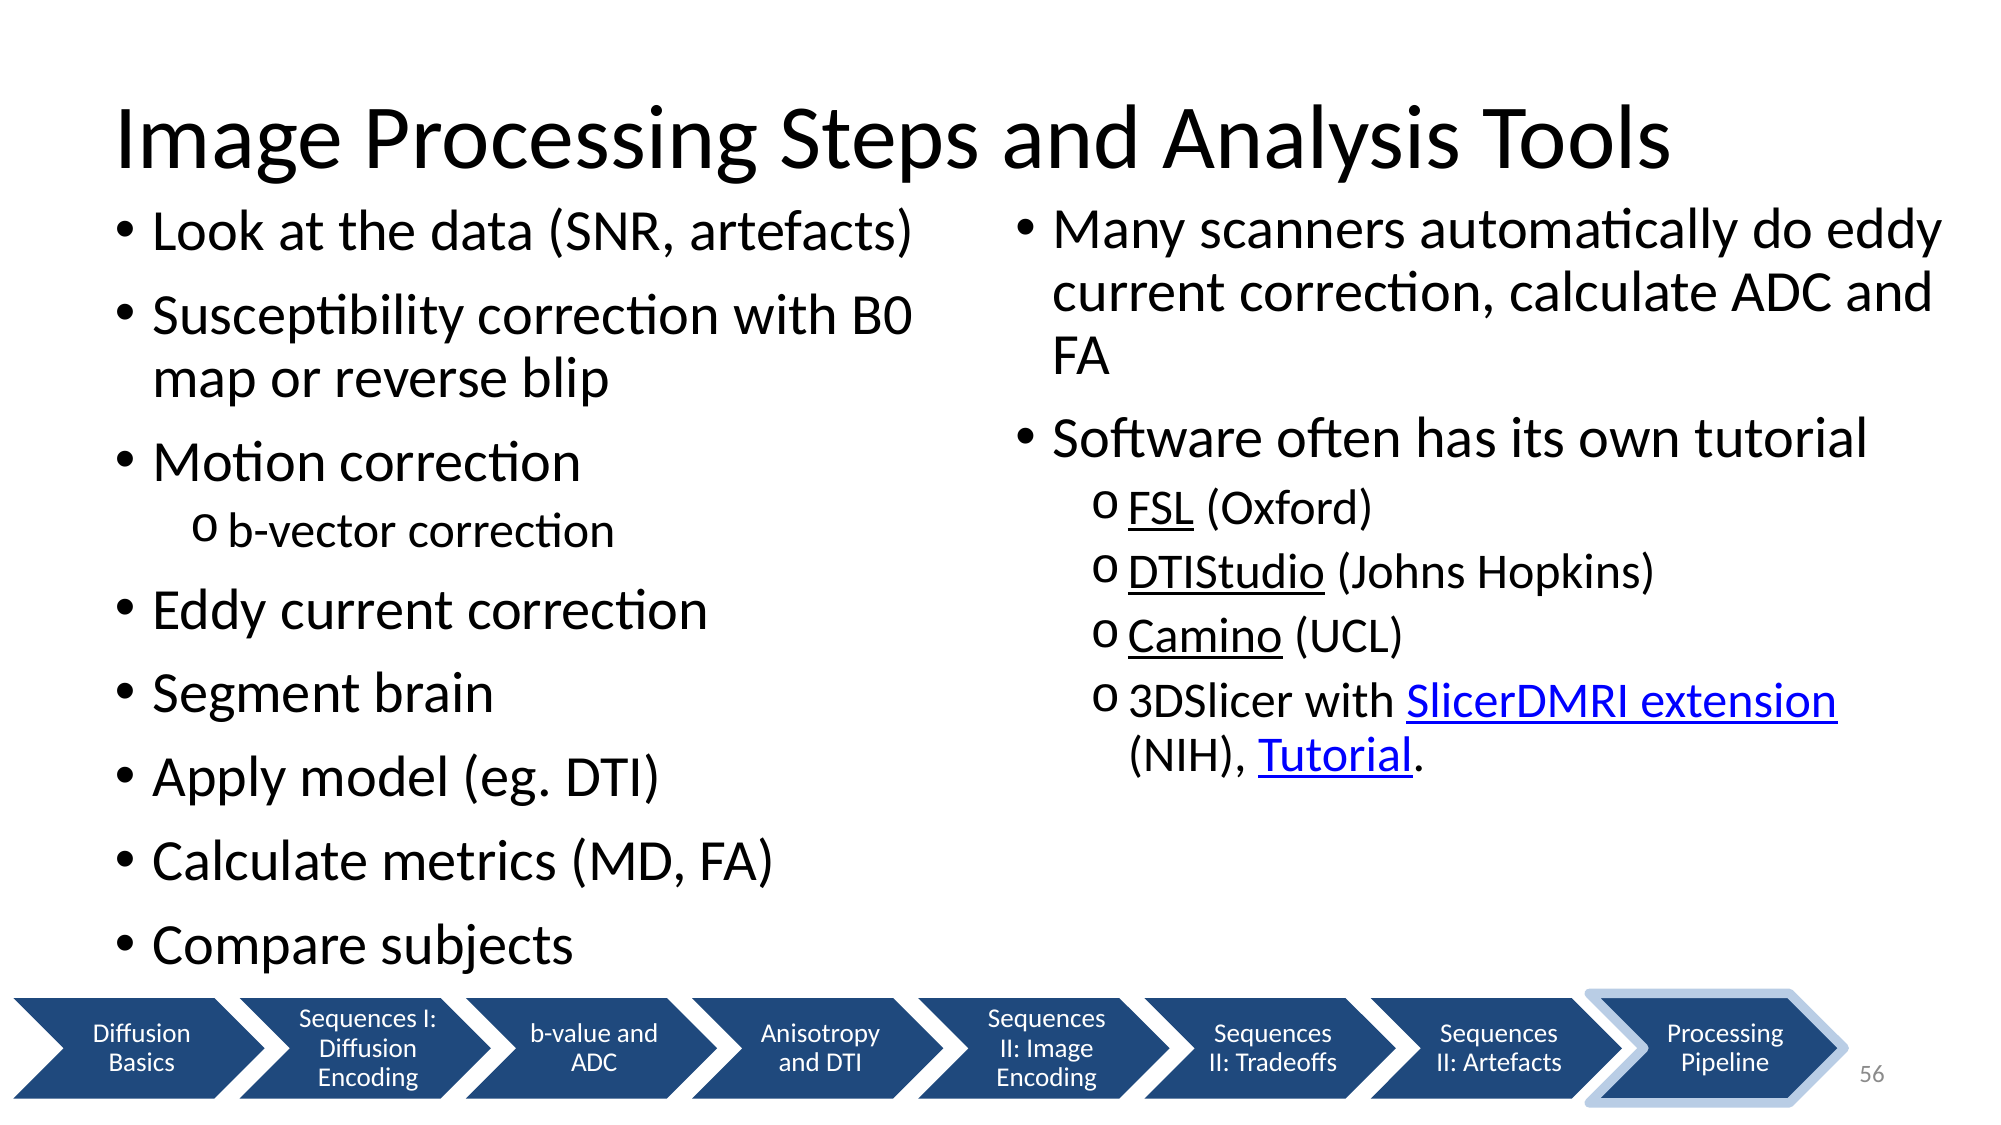

# Image Processing Steps and Analysis Tools
Many scanners automatically do eddy current correction, calculate ADC and FA
Software often has its own tutorial
FSL (Oxford)
DTIStudio (Johns Hopkins)
Camino (UCL)
3DSlicer with SlicerDMRI extension (NIH), Tutorial.

Look at the data (SNR, artefacts)
Susceptibility correction with B0 map or reverse blip
Motion correction
b-vector correction
Eddy current correction
Segment brain
Apply model (eg. DTI)
Calculate metrics (MD, FA)
Compare subjects
Diffusion Basics
Sequences I: Diffusion Encoding
b-value and ADC
Anisotropy and DTI
Sequences II: Image Encoding
Sequences II: Tradeoffs
Sequences II: Artefacts
Processing Pipeline

56